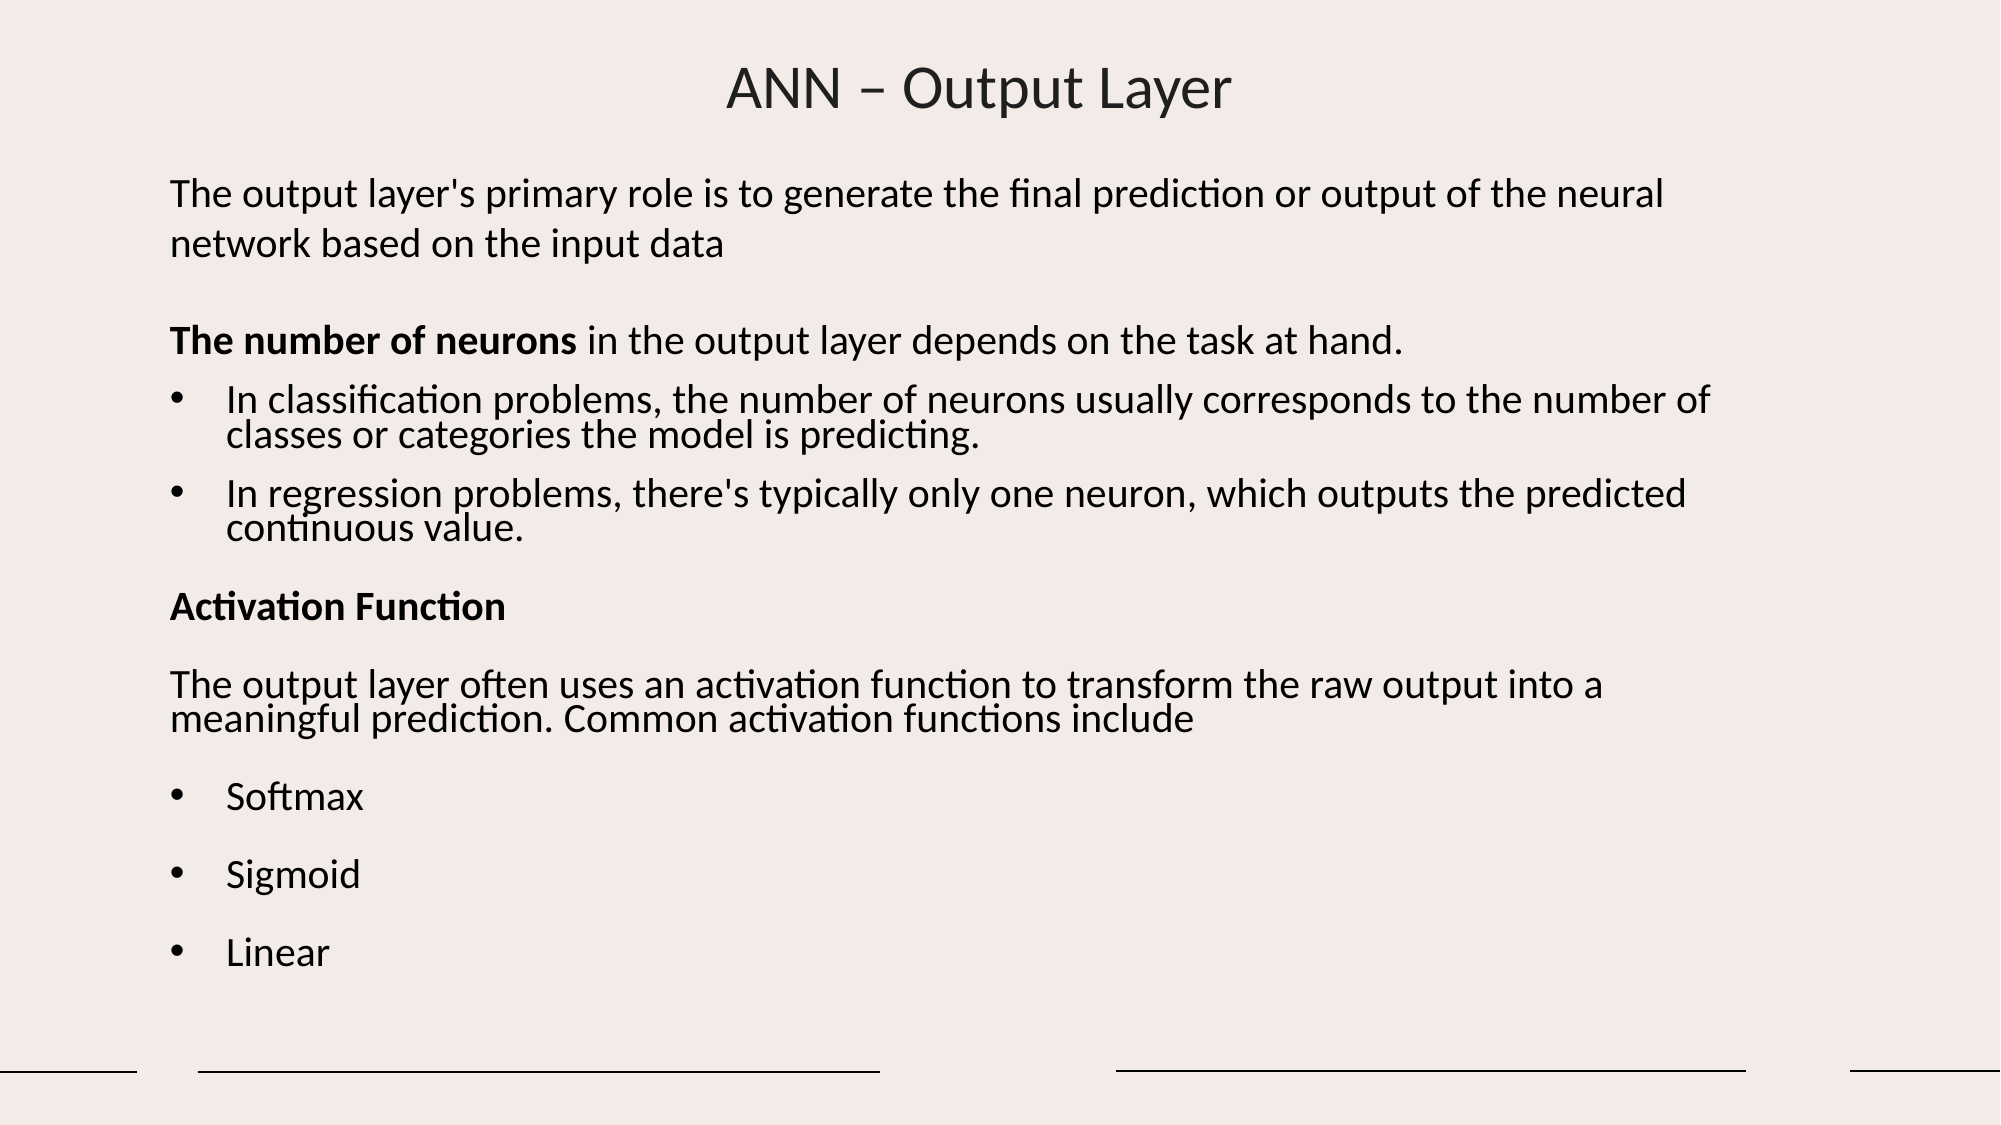

ANN – Output Layer
The output layer's primary role is to generate the final prediction or output of the neural network based on the input data

The number of neurons in the output layer depends on the task at hand.
In classification problems, the number of neurons usually corresponds to the number of classes or categories the model is predicting.
In regression problems, there's typically only one neuron, which outputs the predicted continuous value.
Activation Function
The output layer often uses an activation function to transform the raw output into a meaningful prediction. Common activation functions include
Softmax
Sigmoid
Linear